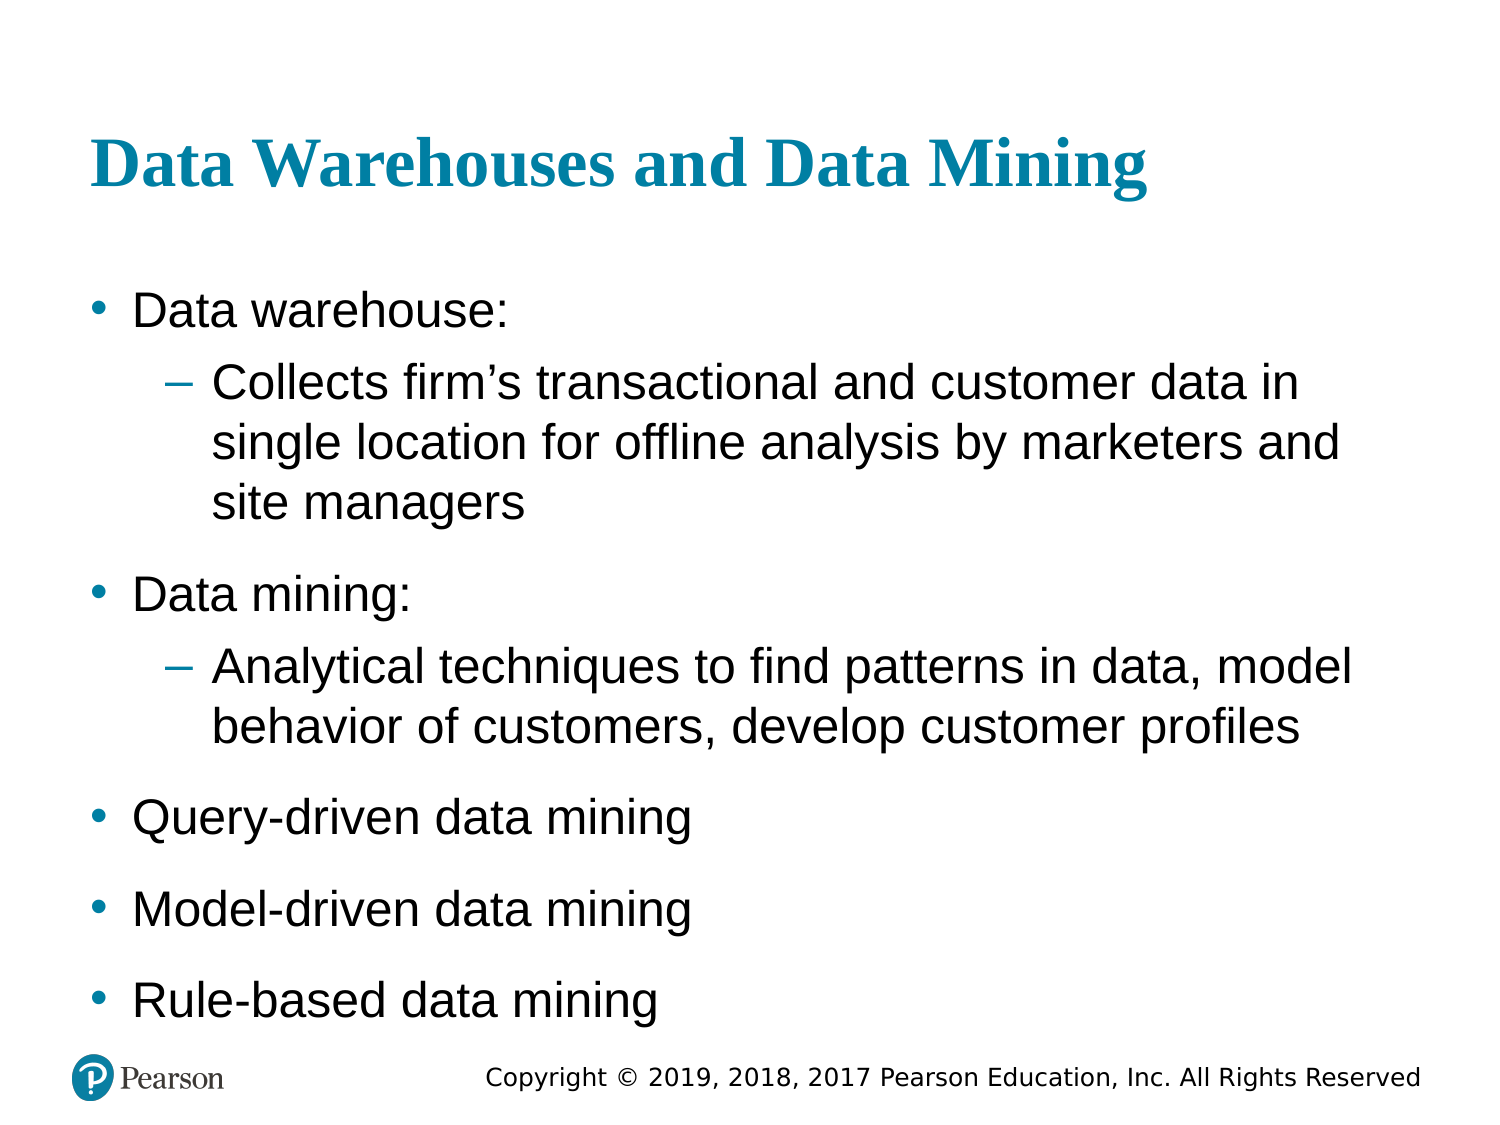

# Data Warehouses and Data Mining
Data warehouse:
Collects firm’s transactional and customer data in single location for offline analysis by marketers and site managers
Data mining:
Analytical techniques to find patterns in data, model behavior of customers, develop customer profiles
Query-driven data mining
Model-driven data mining
Rule-based data mining